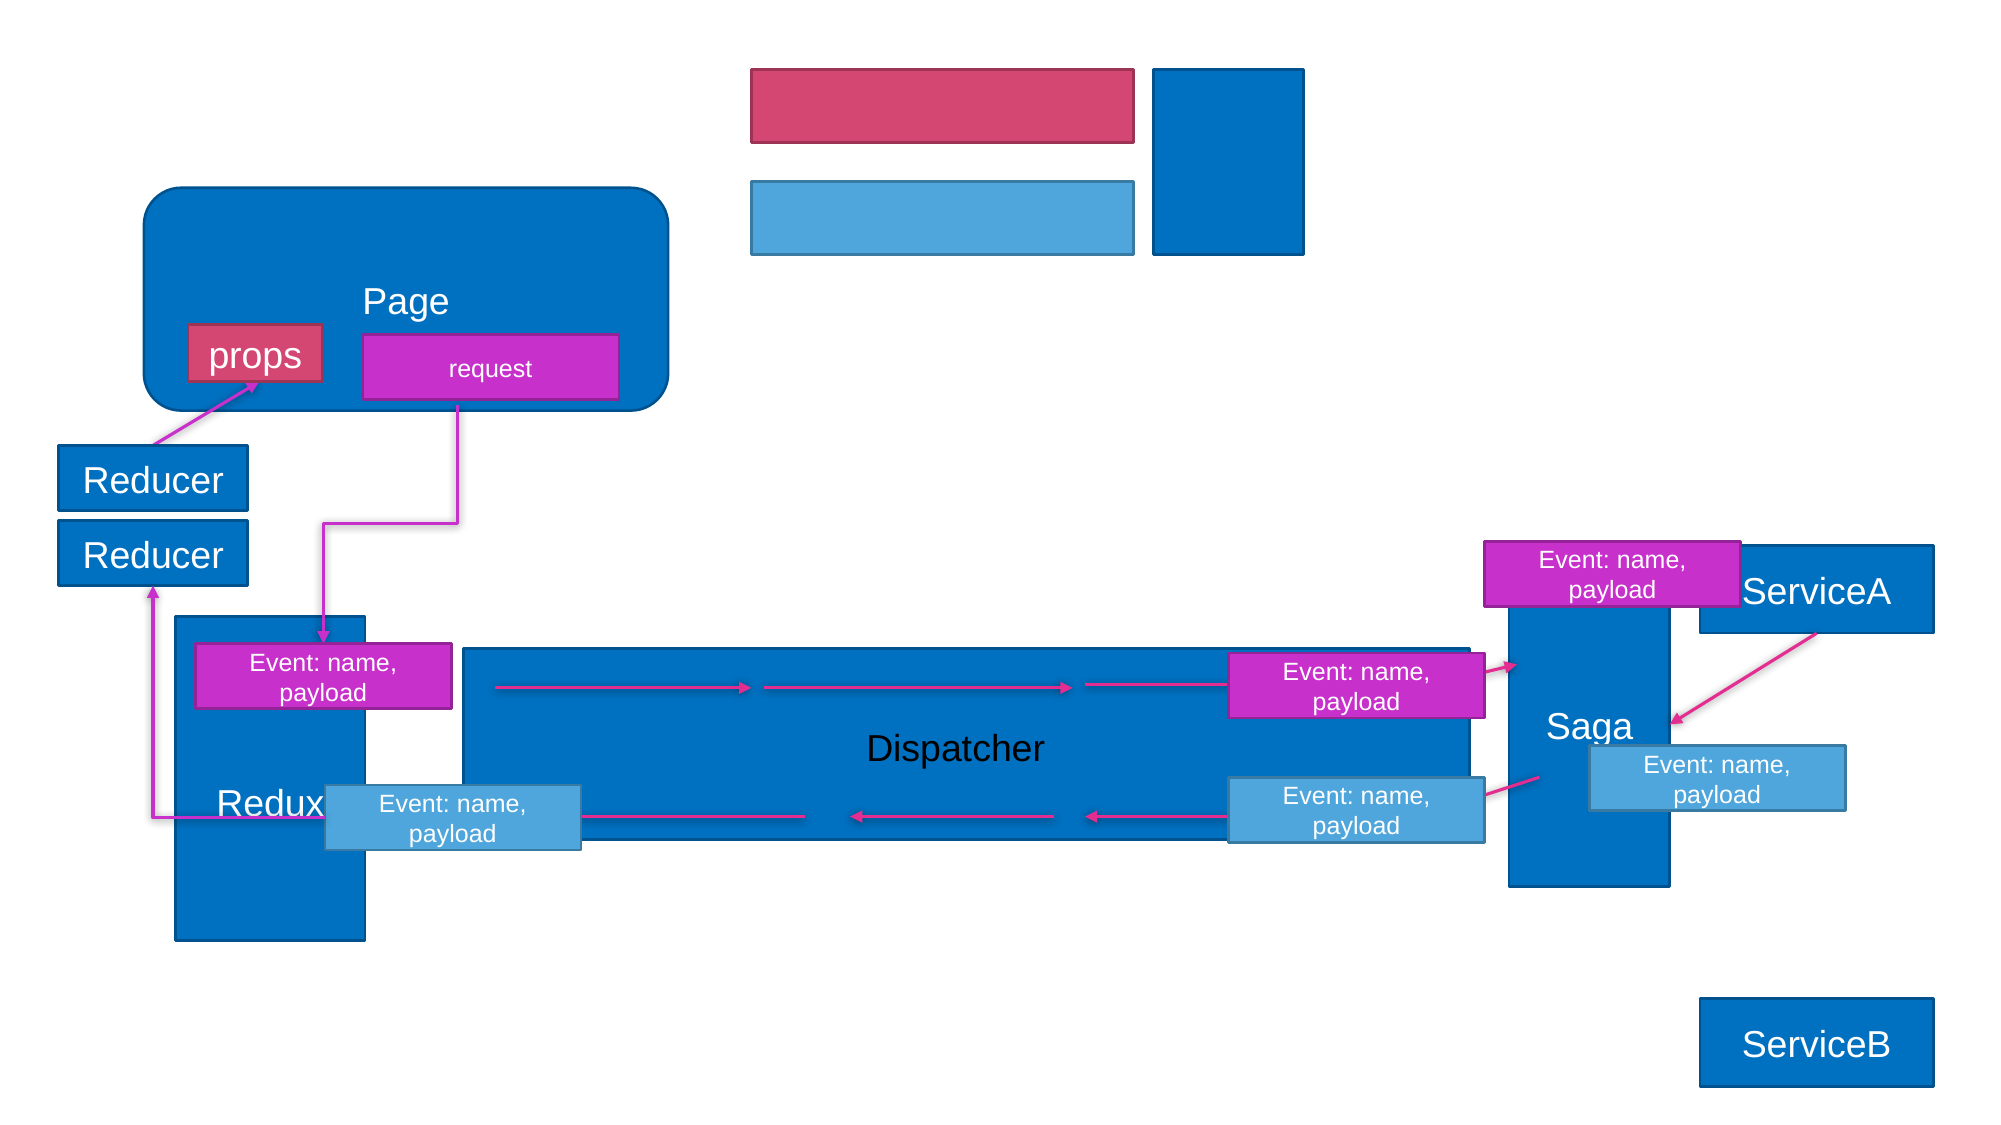

Page
props
request
Reducer
Reducer
Event: name, payload
ServiceA
Saga

Redux
Event: name, payload

Event: name, payload
Dispatcher
Event: name, payload
Event: name, payload
Event: name, payload
ServiceB